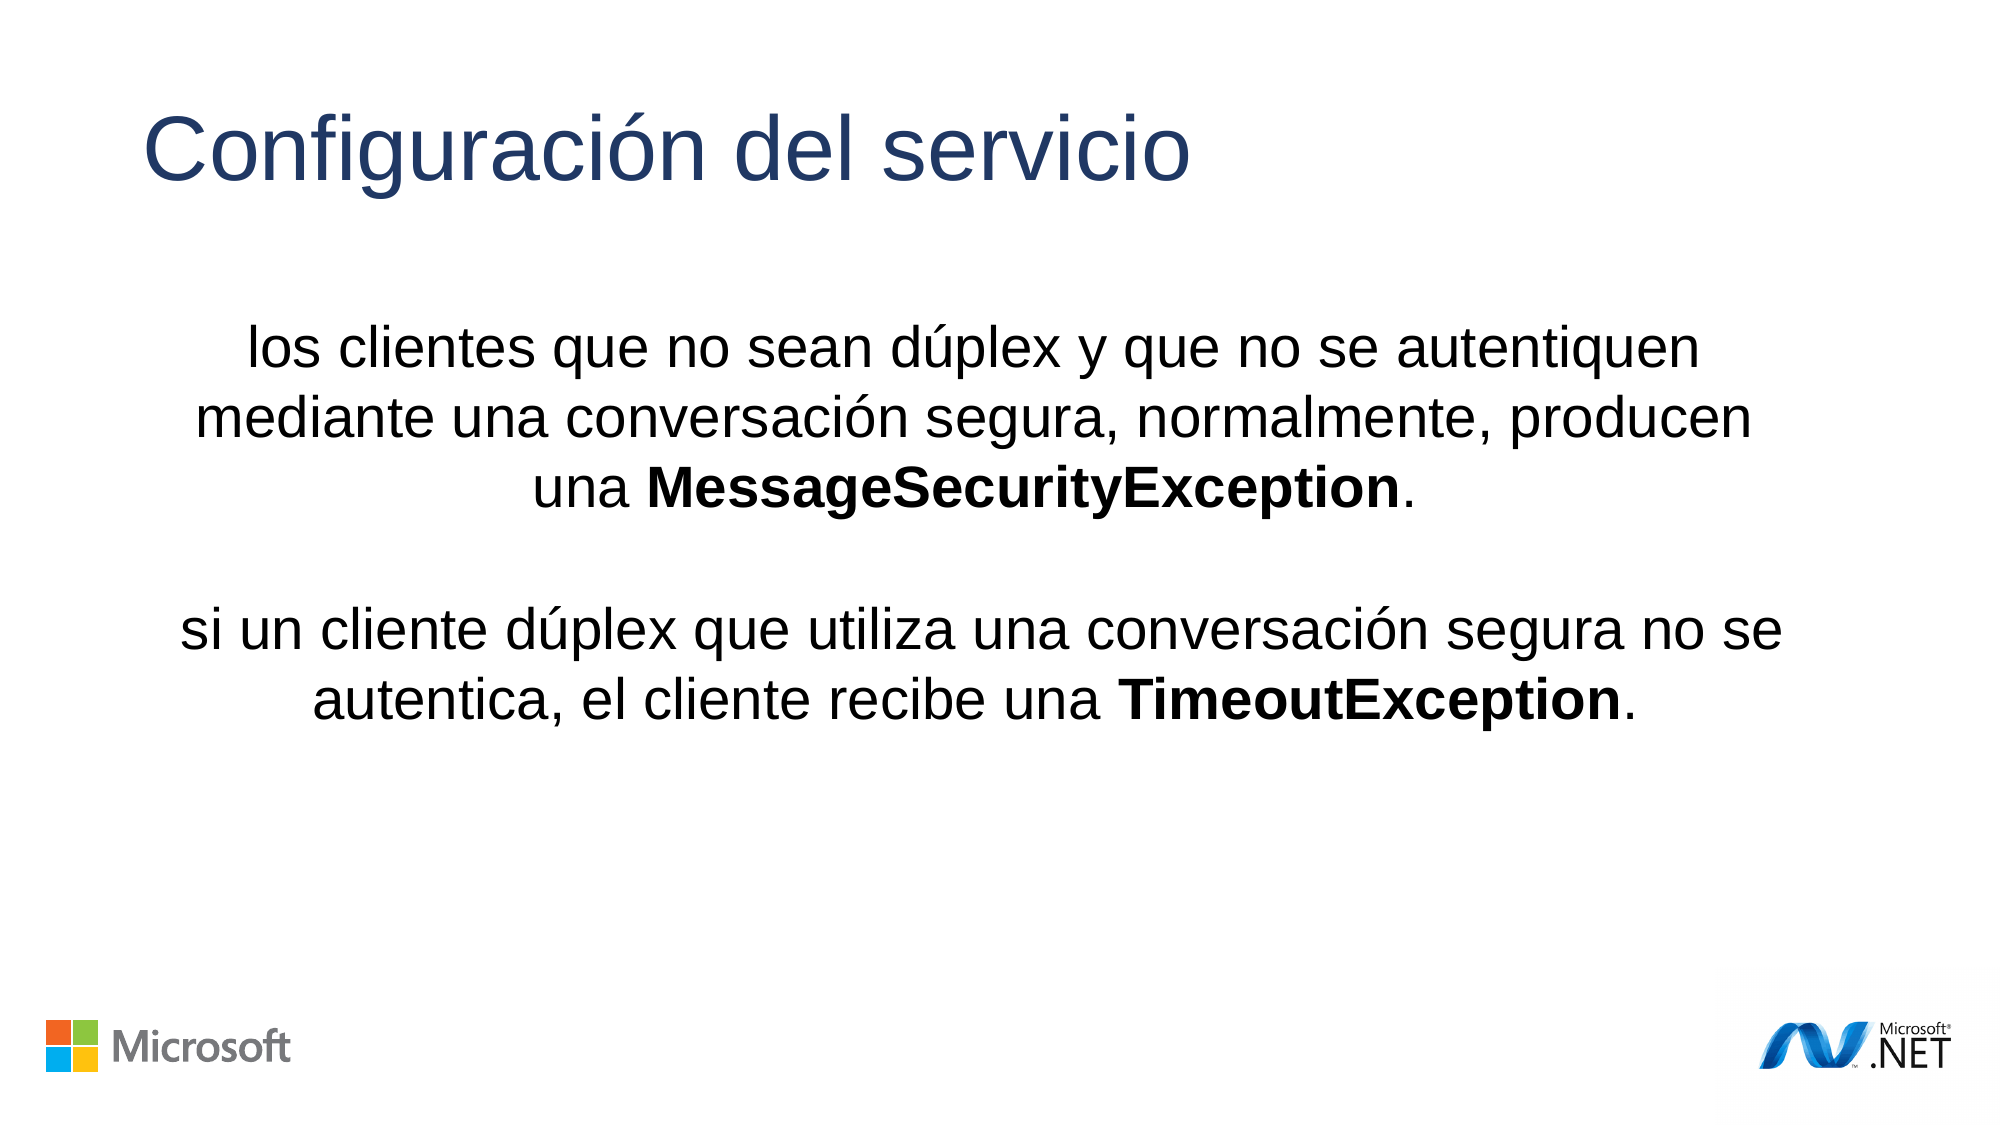

Configuración del servicio
los clientes que no sean dúplex y que no se autentiquen mediante una conversación segura, normalmente, producen una MessageSecurityException.

 si un cliente dúplex que utiliza una conversación segura no se autentica, el cliente recibe una TimeoutException.